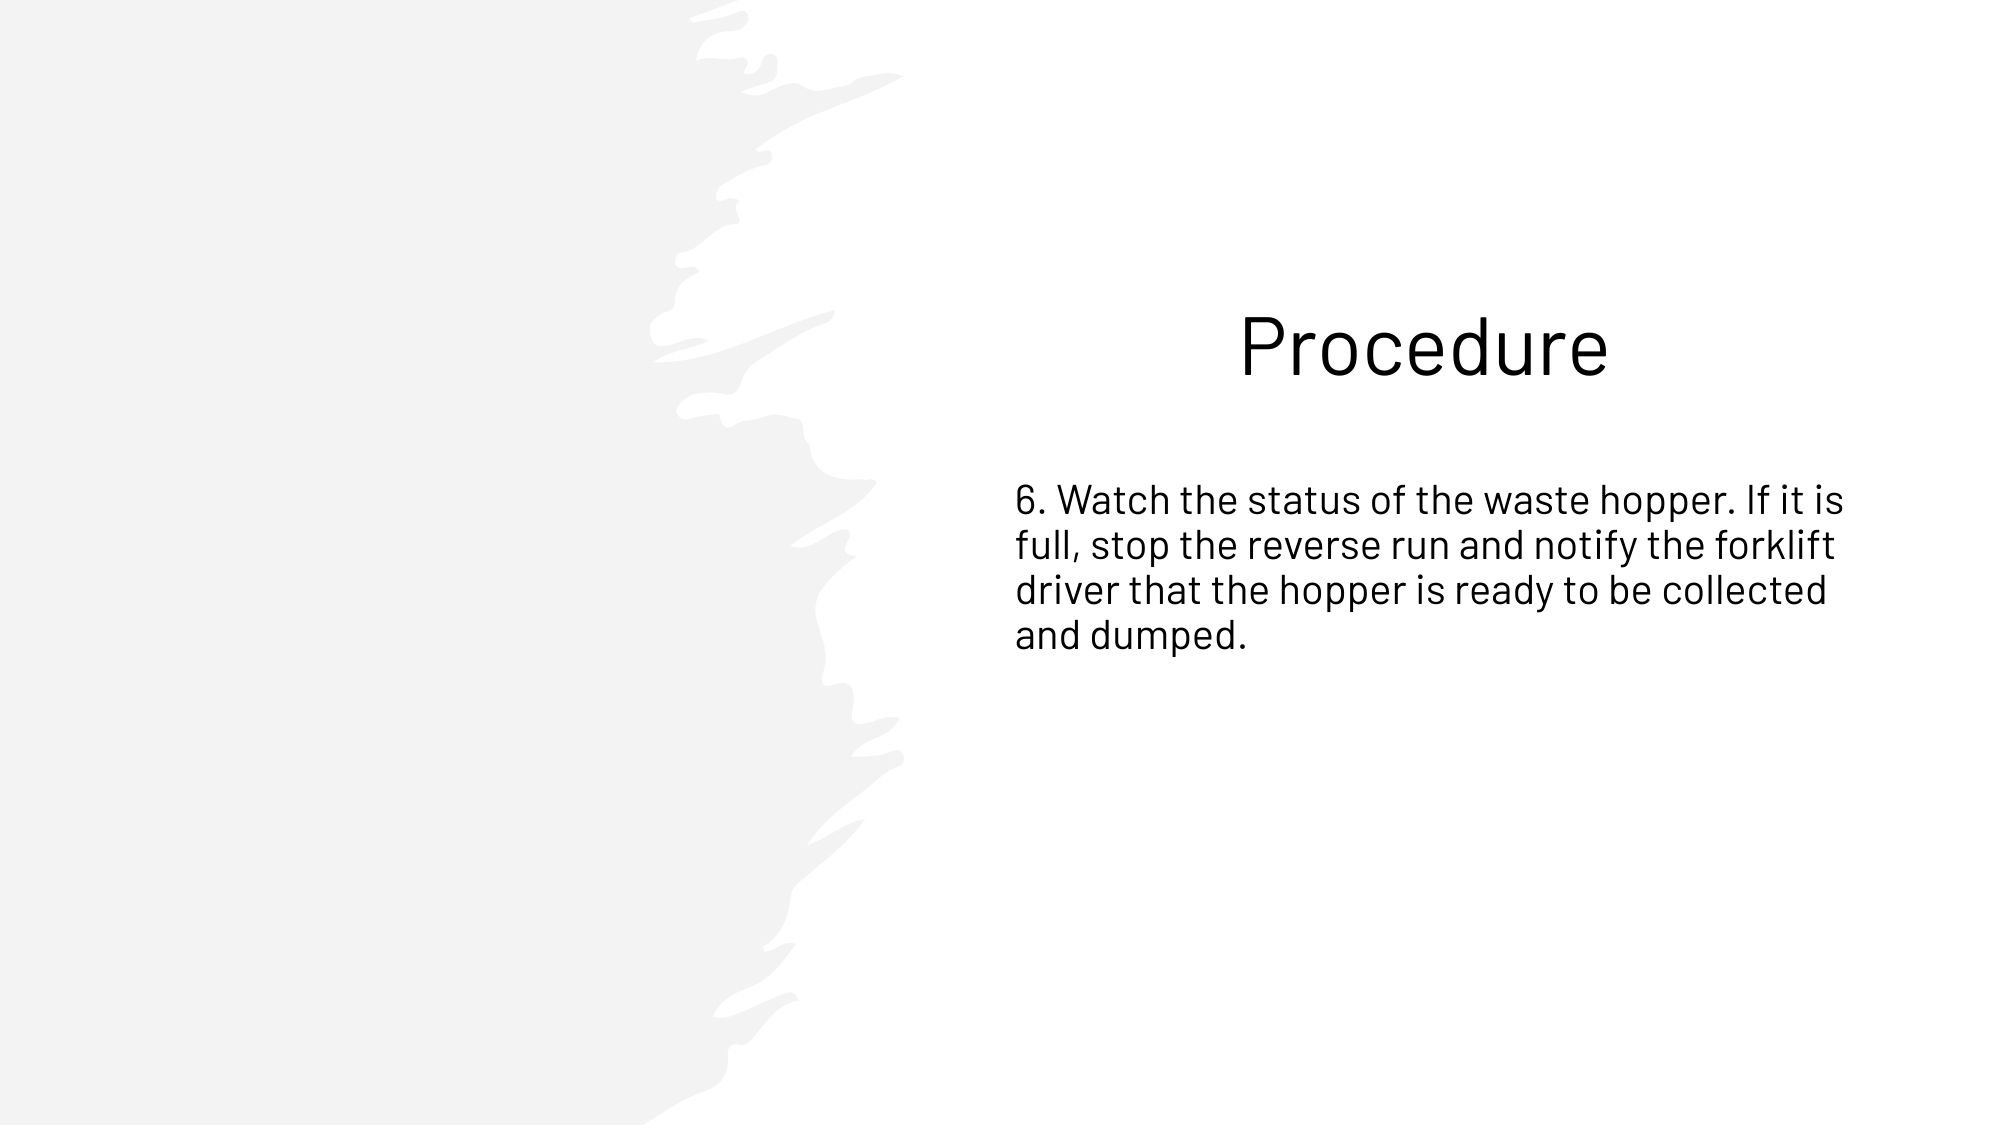

6. Watch the status of the waste hopper. If it is full, stop the reverse run and notify the forklift driver that the hopper is ready to be collected and dumped.

# Procedure